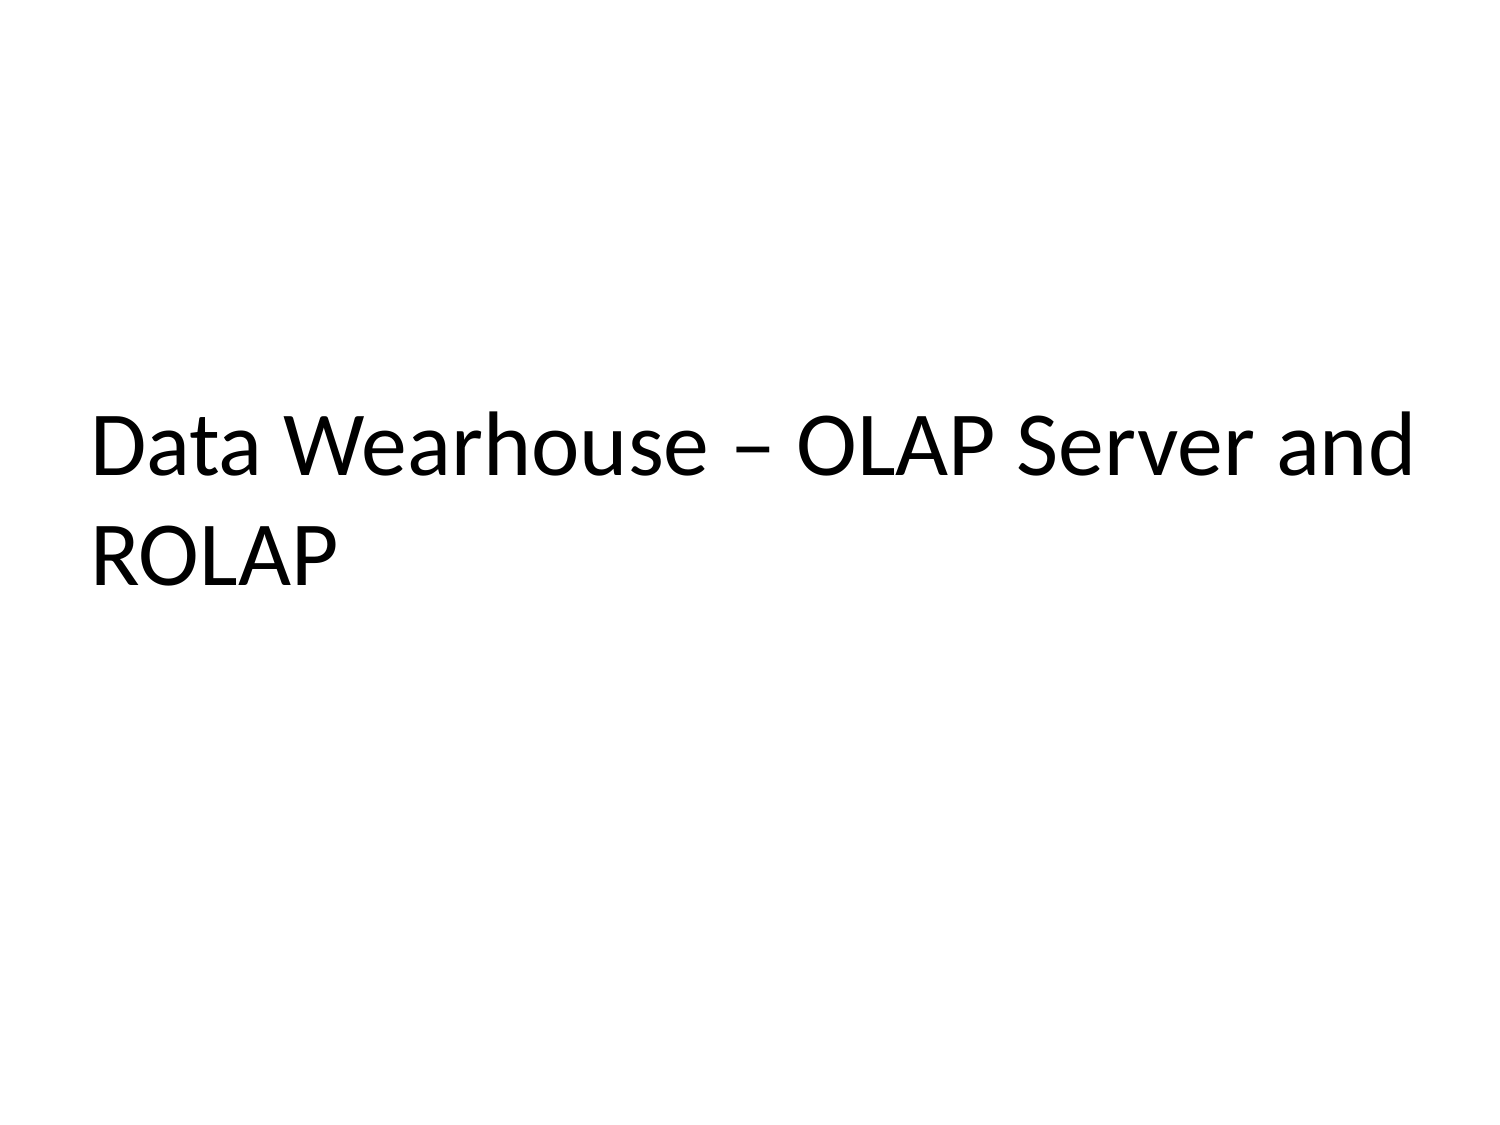

# Data Wearhouse – OLAP Server and ROLAP